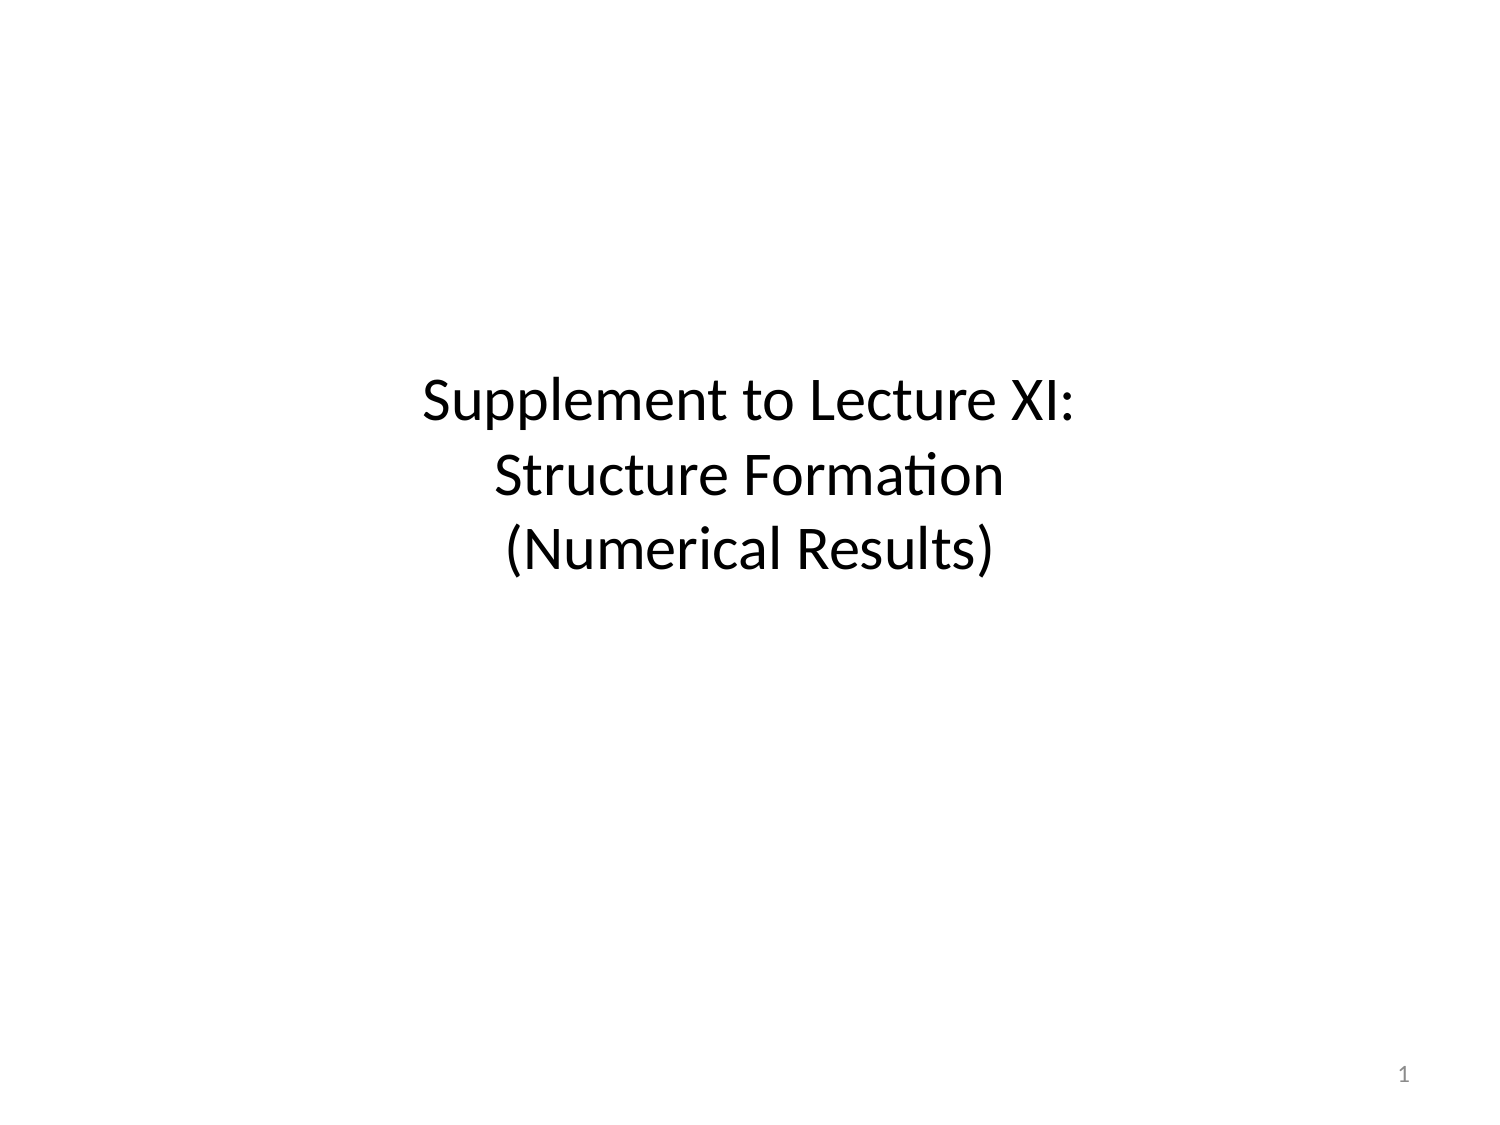

# Supplement to Lecture XI: Structure Formation (Numerical Results)
1